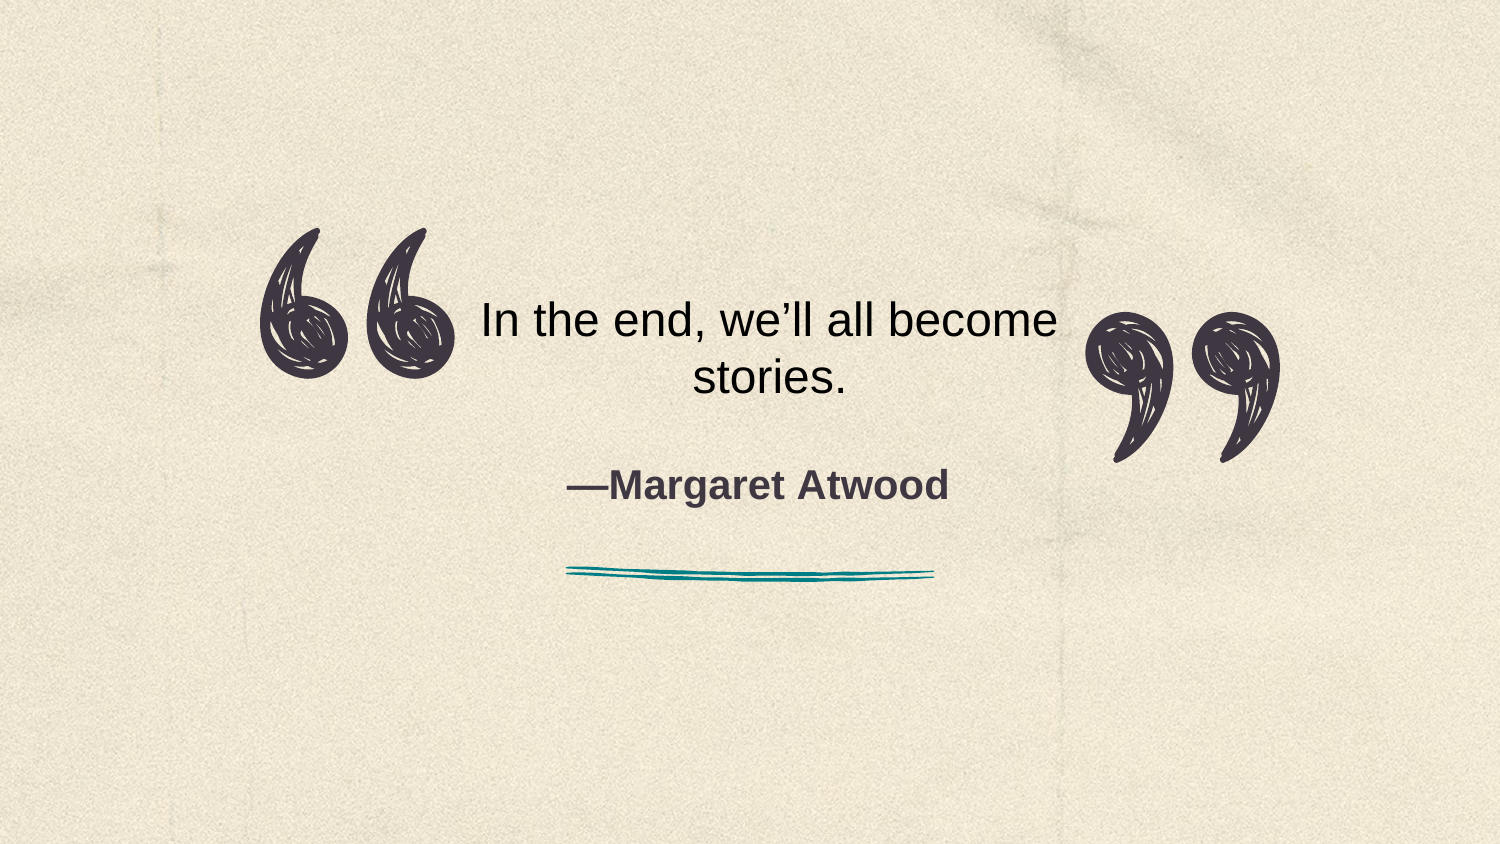

In the end, we’ll all become stories.

# —Margaret Atwood